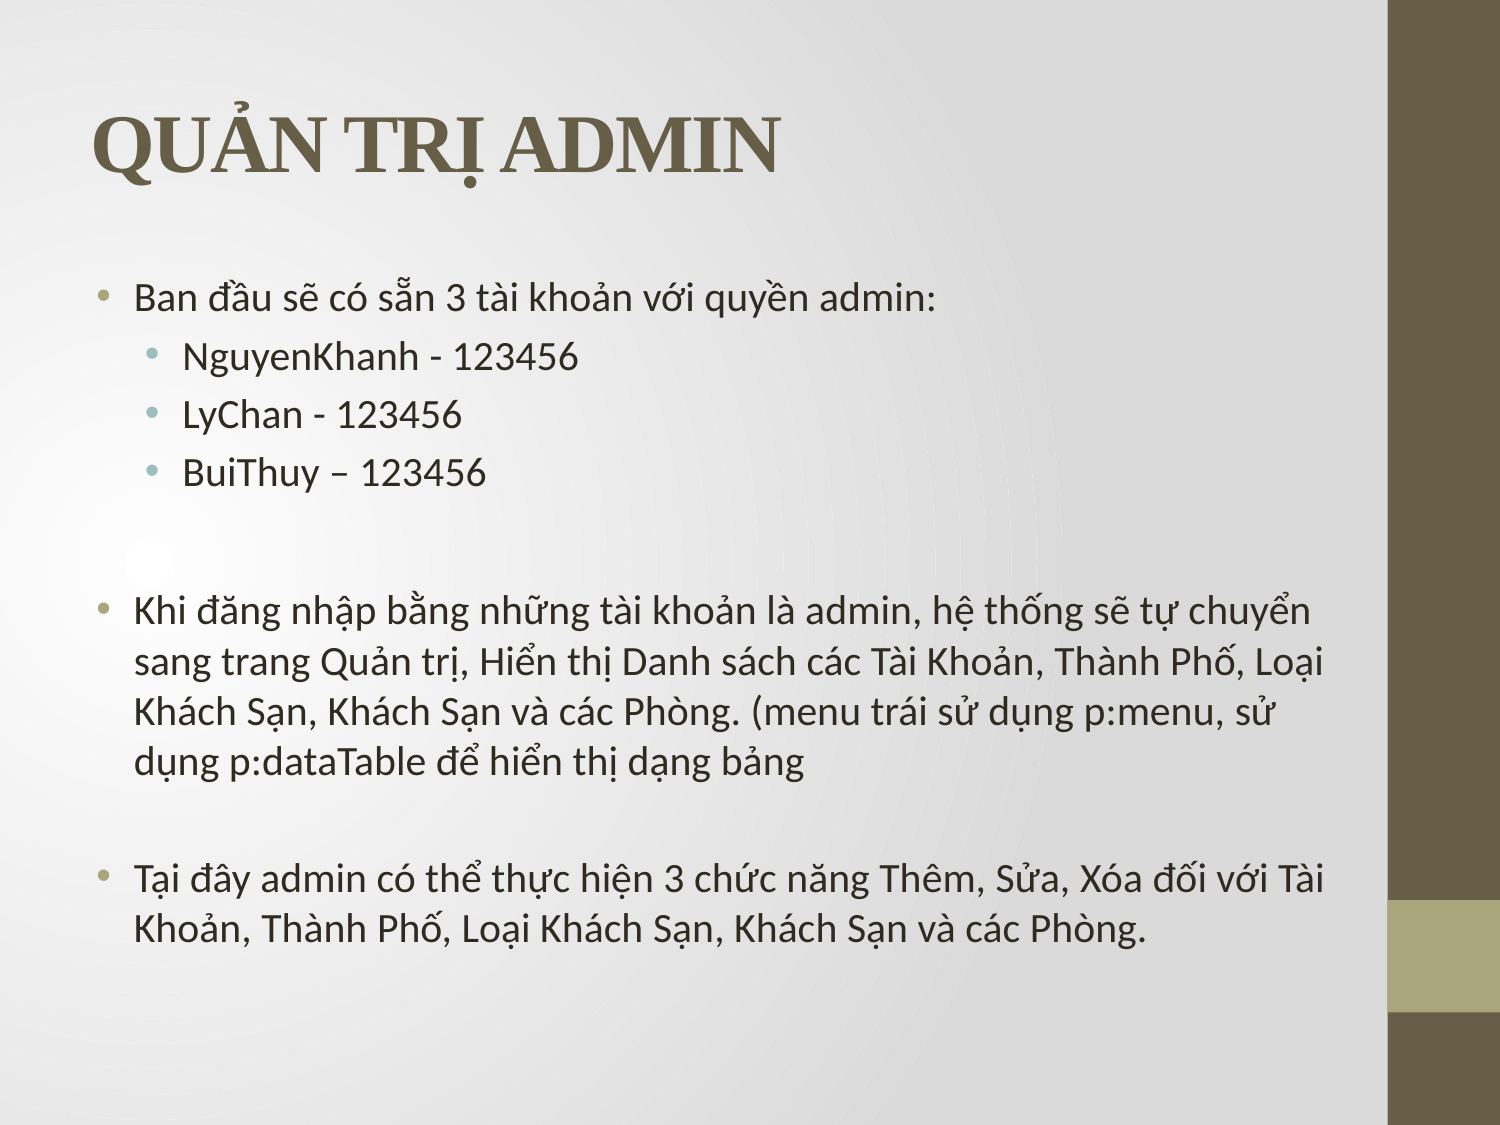

# QUẢN TRỊ ADMIN
Ban đầu sẽ có sẵn 3 tài khoản với quyền admin:
NguyenKhanh - 123456
LyChan - 123456
BuiThuy – 123456

Khi đăng nhập bằng những tài khoản là admin, hệ thống sẽ tự chuyển sang trang Quản trị, Hiển thị Danh sách các Tài Khoản, Thành Phố, Loại Khách Sạn, Khách Sạn và các Phòng. (menu trái sử dụng p:menu, sử dụng p:dataTable để hiển thị dạng bảng

Tại đây admin có thể thực hiện 3 chức năng Thêm, Sửa, Xóa đối với Tài Khoản, Thành Phố, Loại Khách Sạn, Khách Sạn và các Phòng.